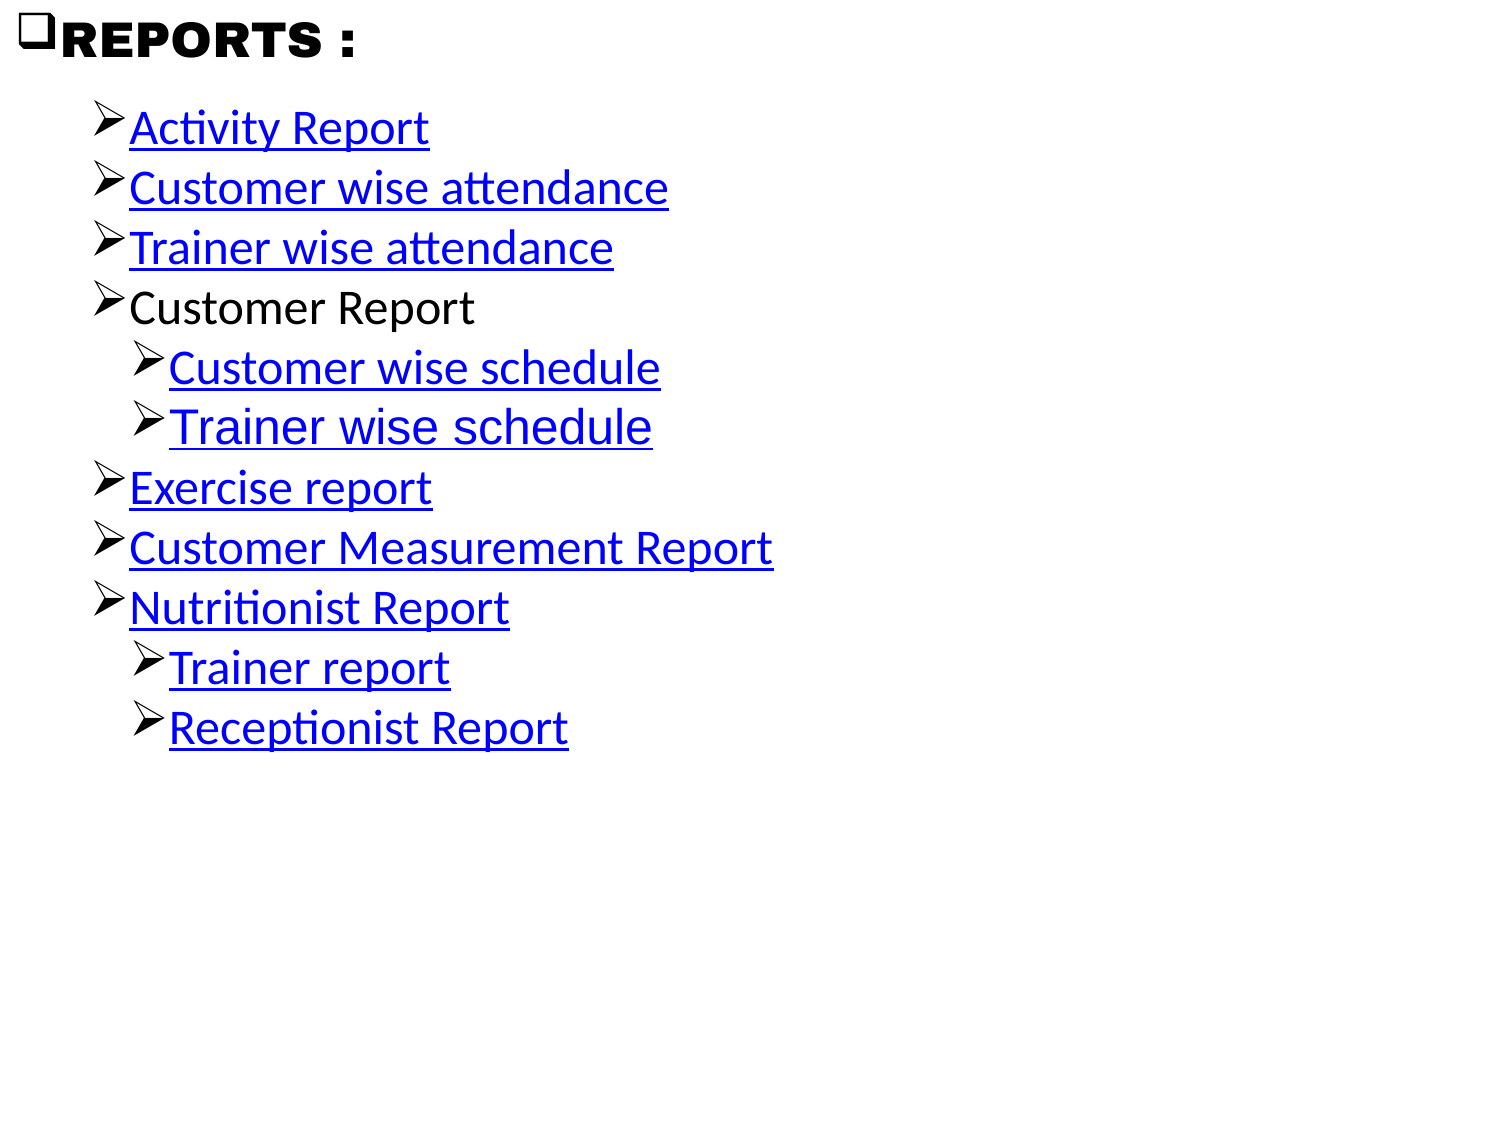

REPORTS :
Activity Report
Customer wise attendance
Trainer wise attendance
Customer Report
Customer wise schedule
Trainer wise schedule
Exercise report
Customer Measurement Report
Nutritionist Report
Trainer report
Receptionist Report